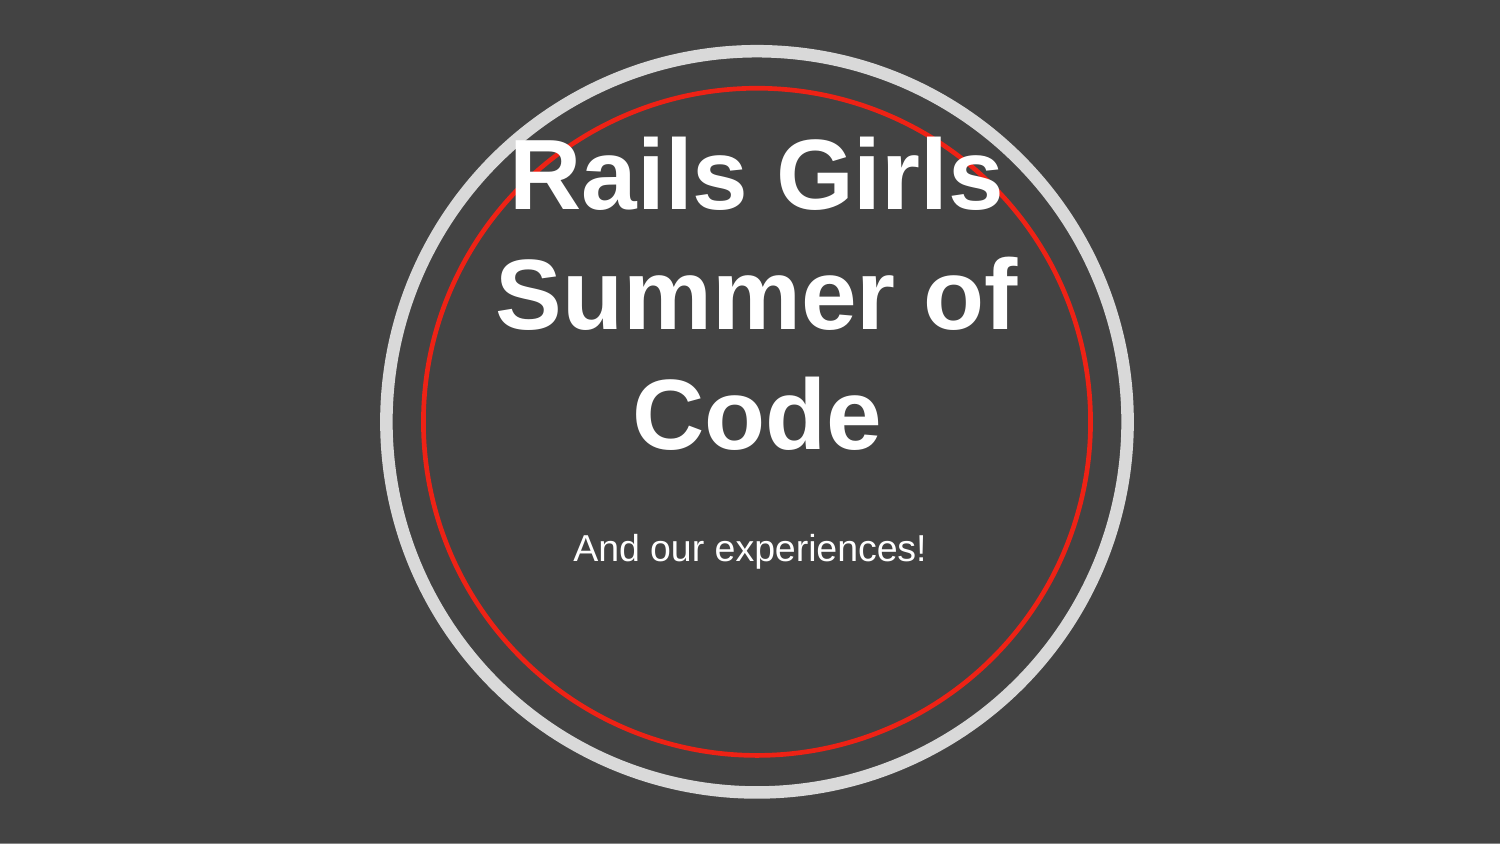

# Rails Girls Summer of Code
And our experiences!